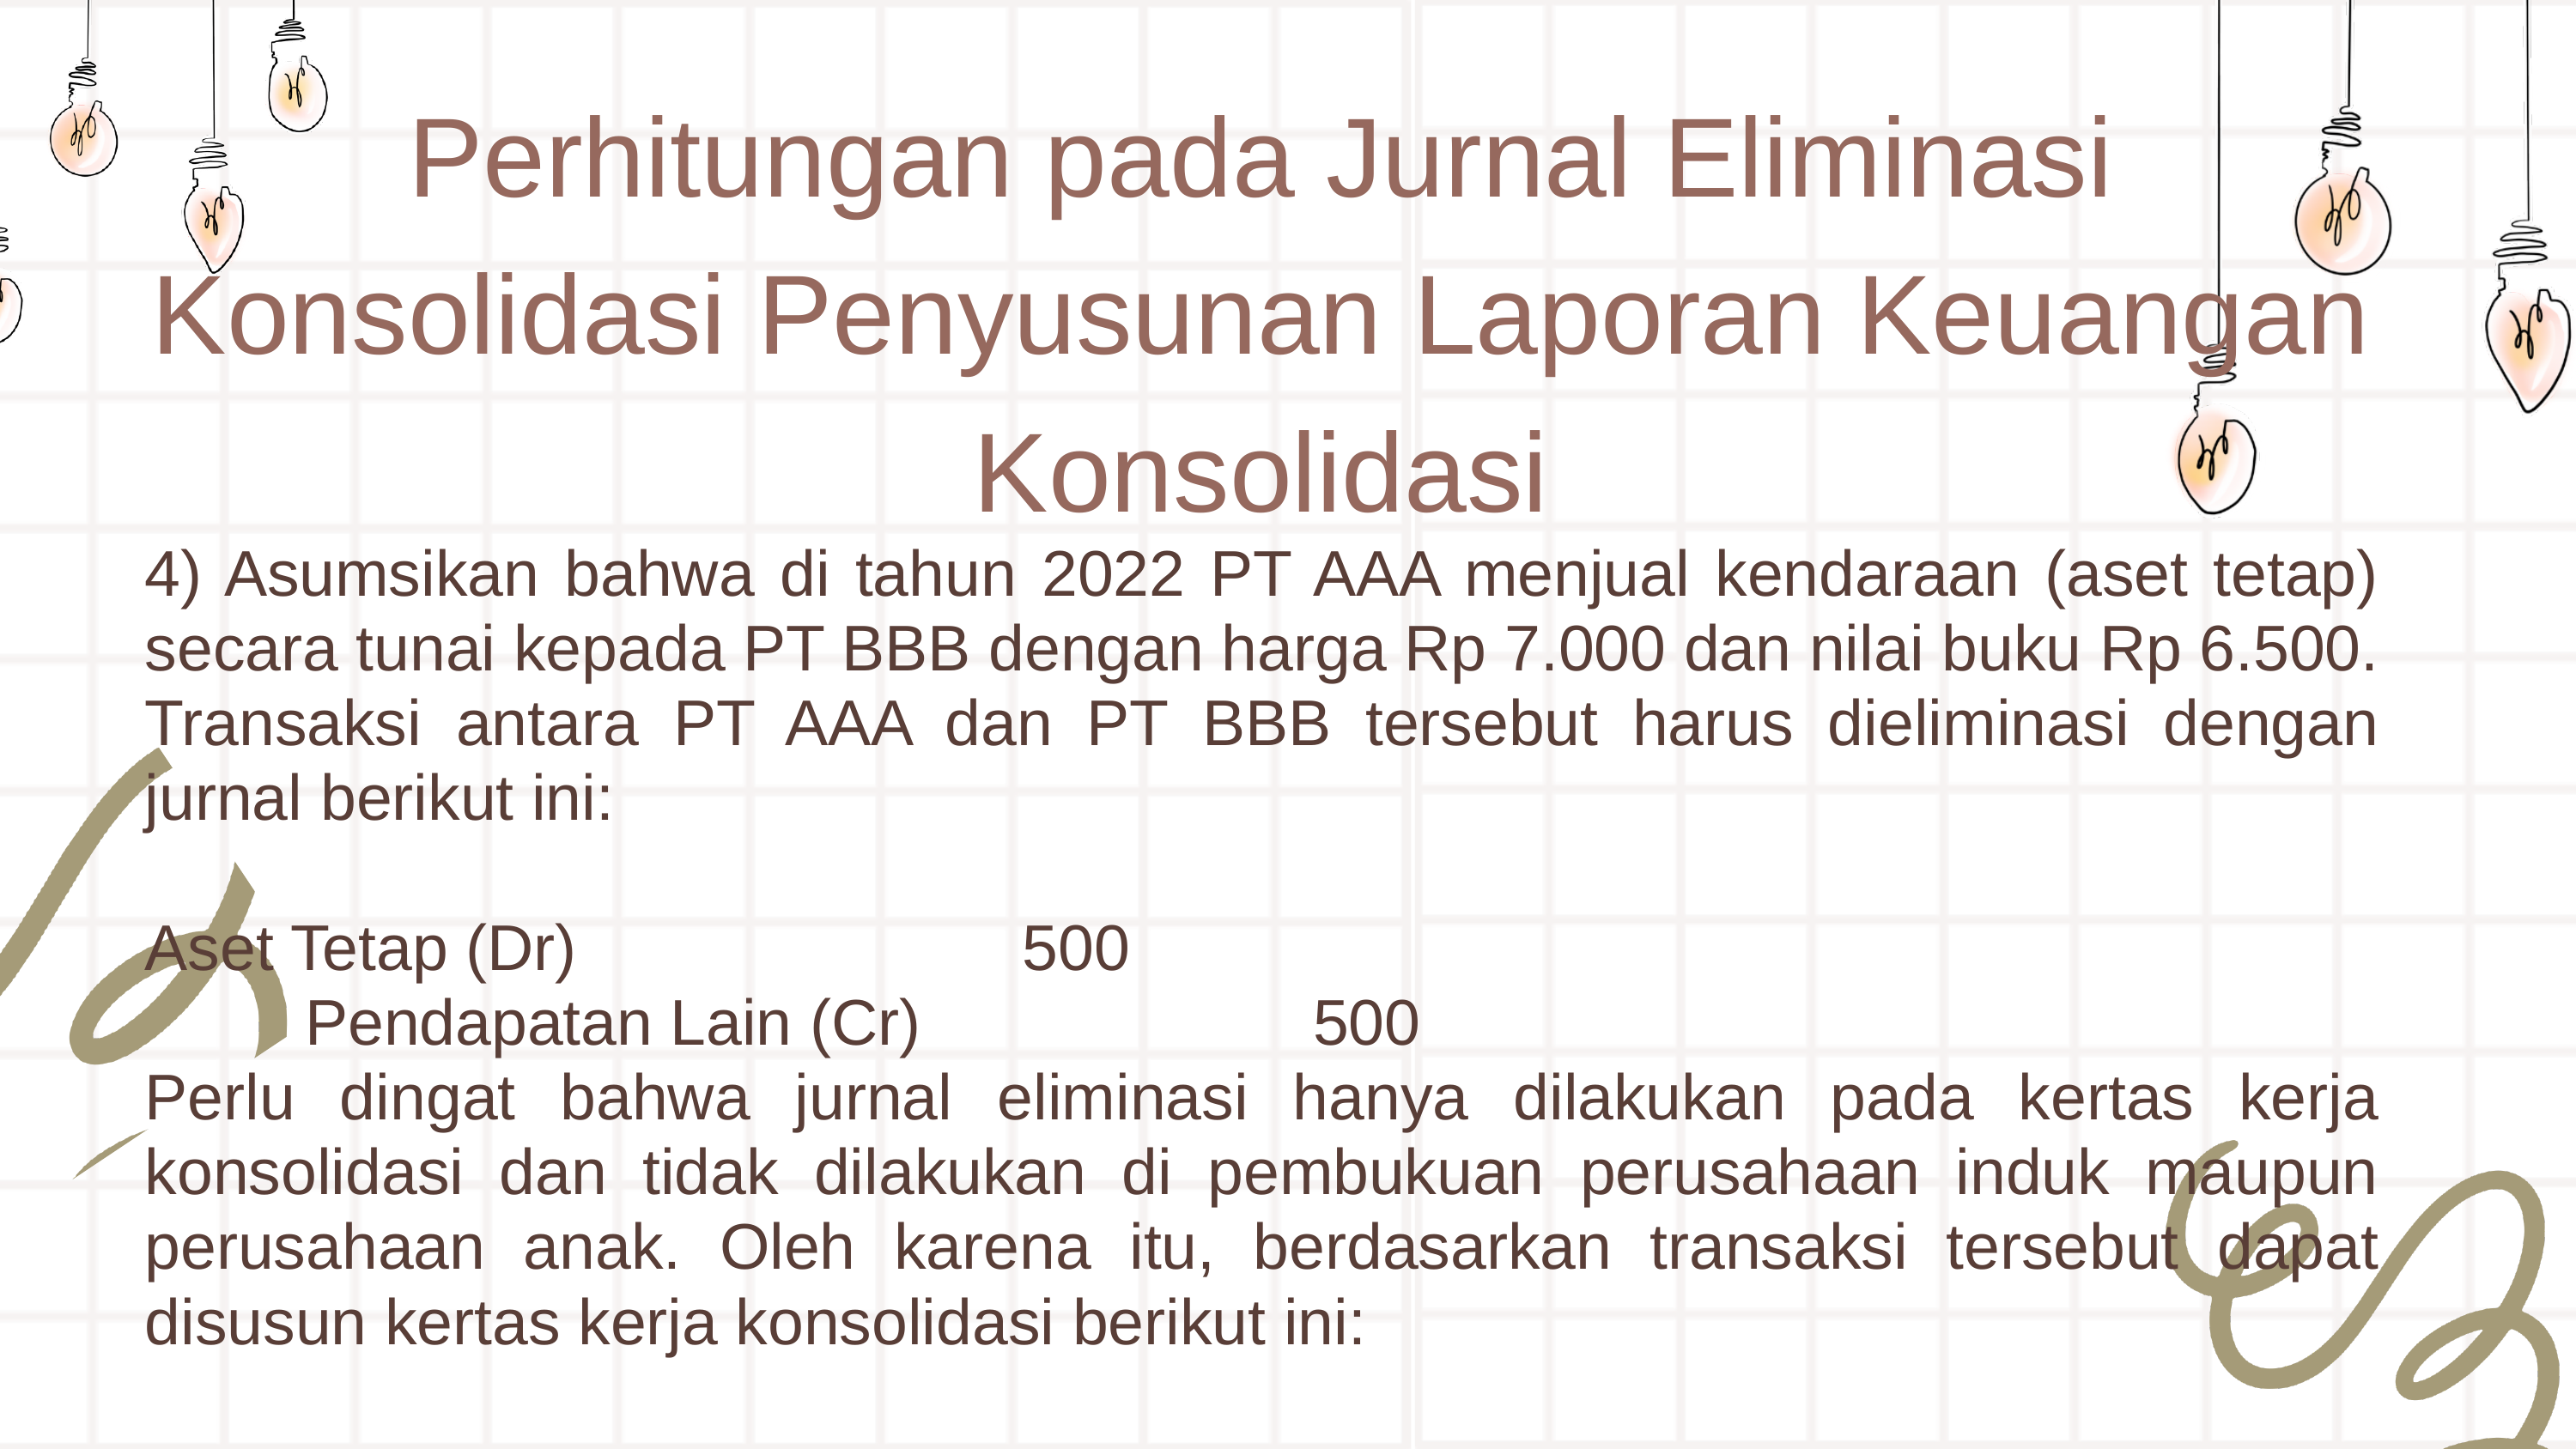

Perhitungan pada Jurnal Eliminasi Konsolidasi Penyusunan Laporan Keuangan Konsolidasi
4) Asumsikan bahwa di tahun 2022 PT AAA menjual kendaraan (aset tetap) secara tunai kepada PT BBB dengan harga Rp 7.000 dan nilai buku Rp 6.500. Transaksi antara PT AAA dan PT BBB tersebut harus dieliminasi dengan jurnal berikut ini:

Aset Tetap (Dr)                         500
         Pendapatan Lain (Cr)                      500
Perlu dingat bahwa jurnal eliminasi hanya dilakukan pada kertas kerja konsolidasi dan tidak dilakukan di pembukuan perusahaan induk maupun perusahaan anak. Oleh karena itu, berdasarkan transaksi tersebut dapat disusun kertas kerja konsolidasi berikut ini: